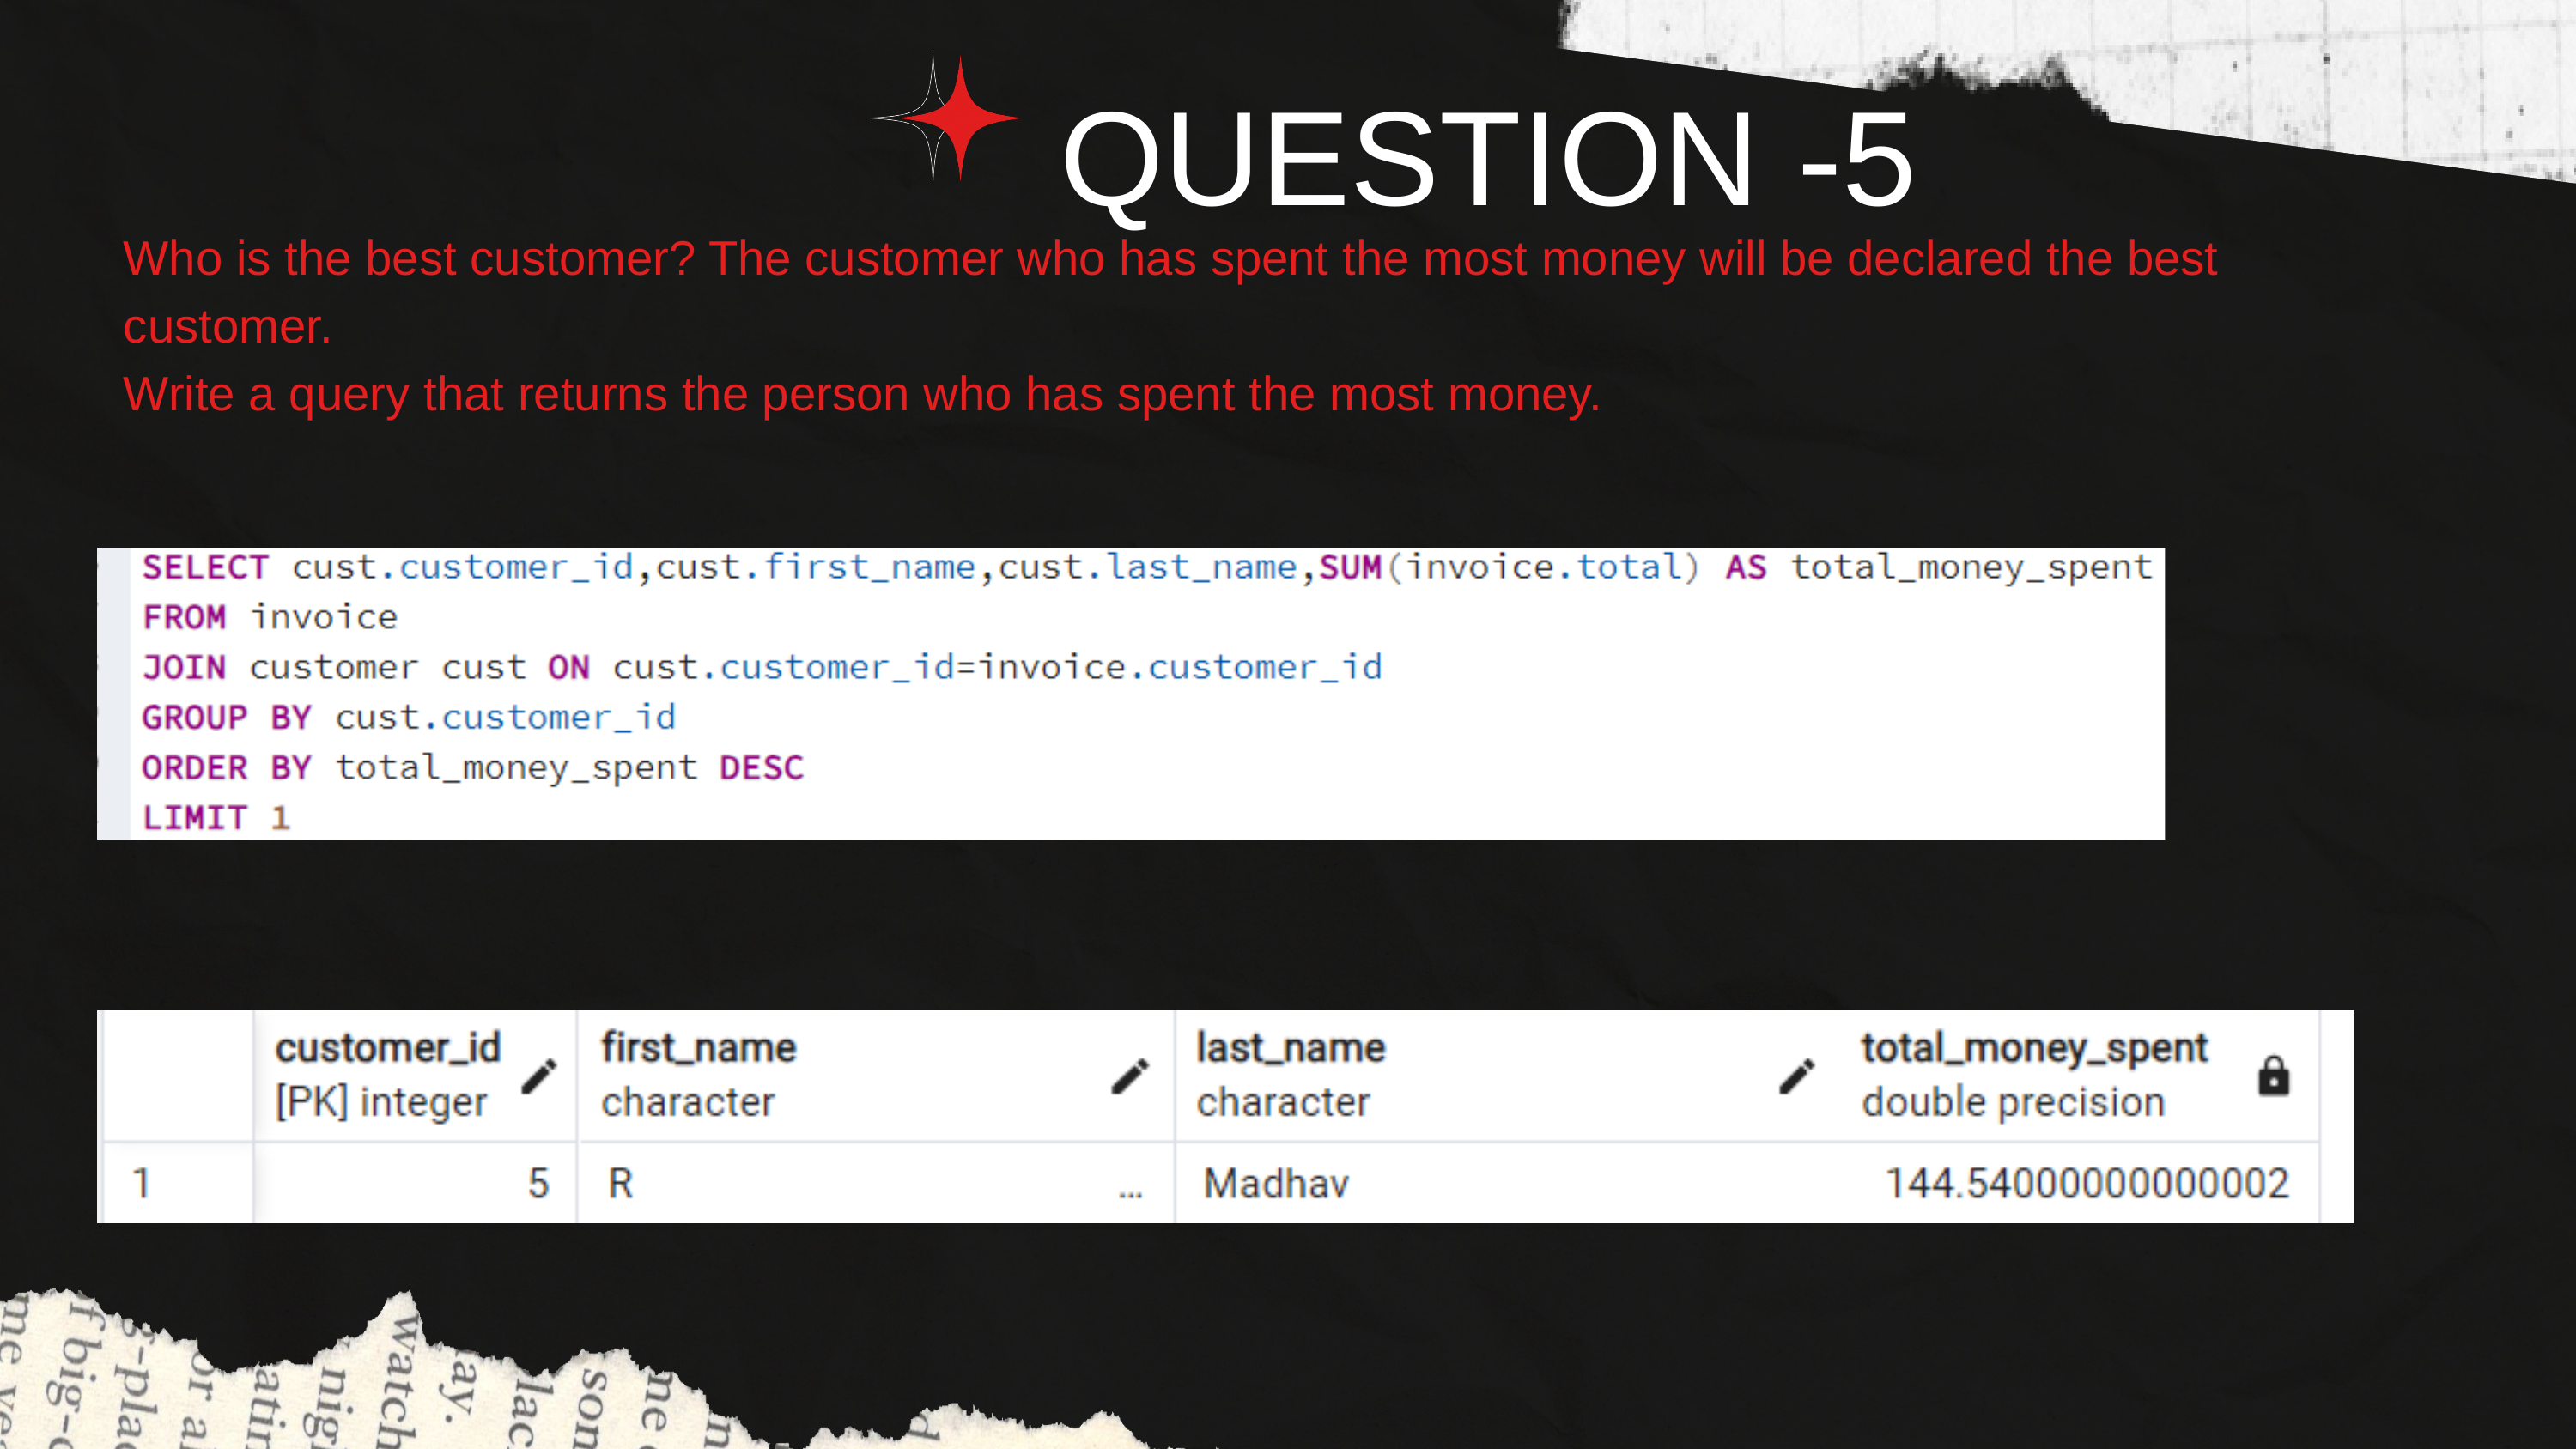

QUESTION -5

Who is the best customer? The customer who has spent the most money will be declared the best customer.
Write a query that returns the person who has spent the most money.